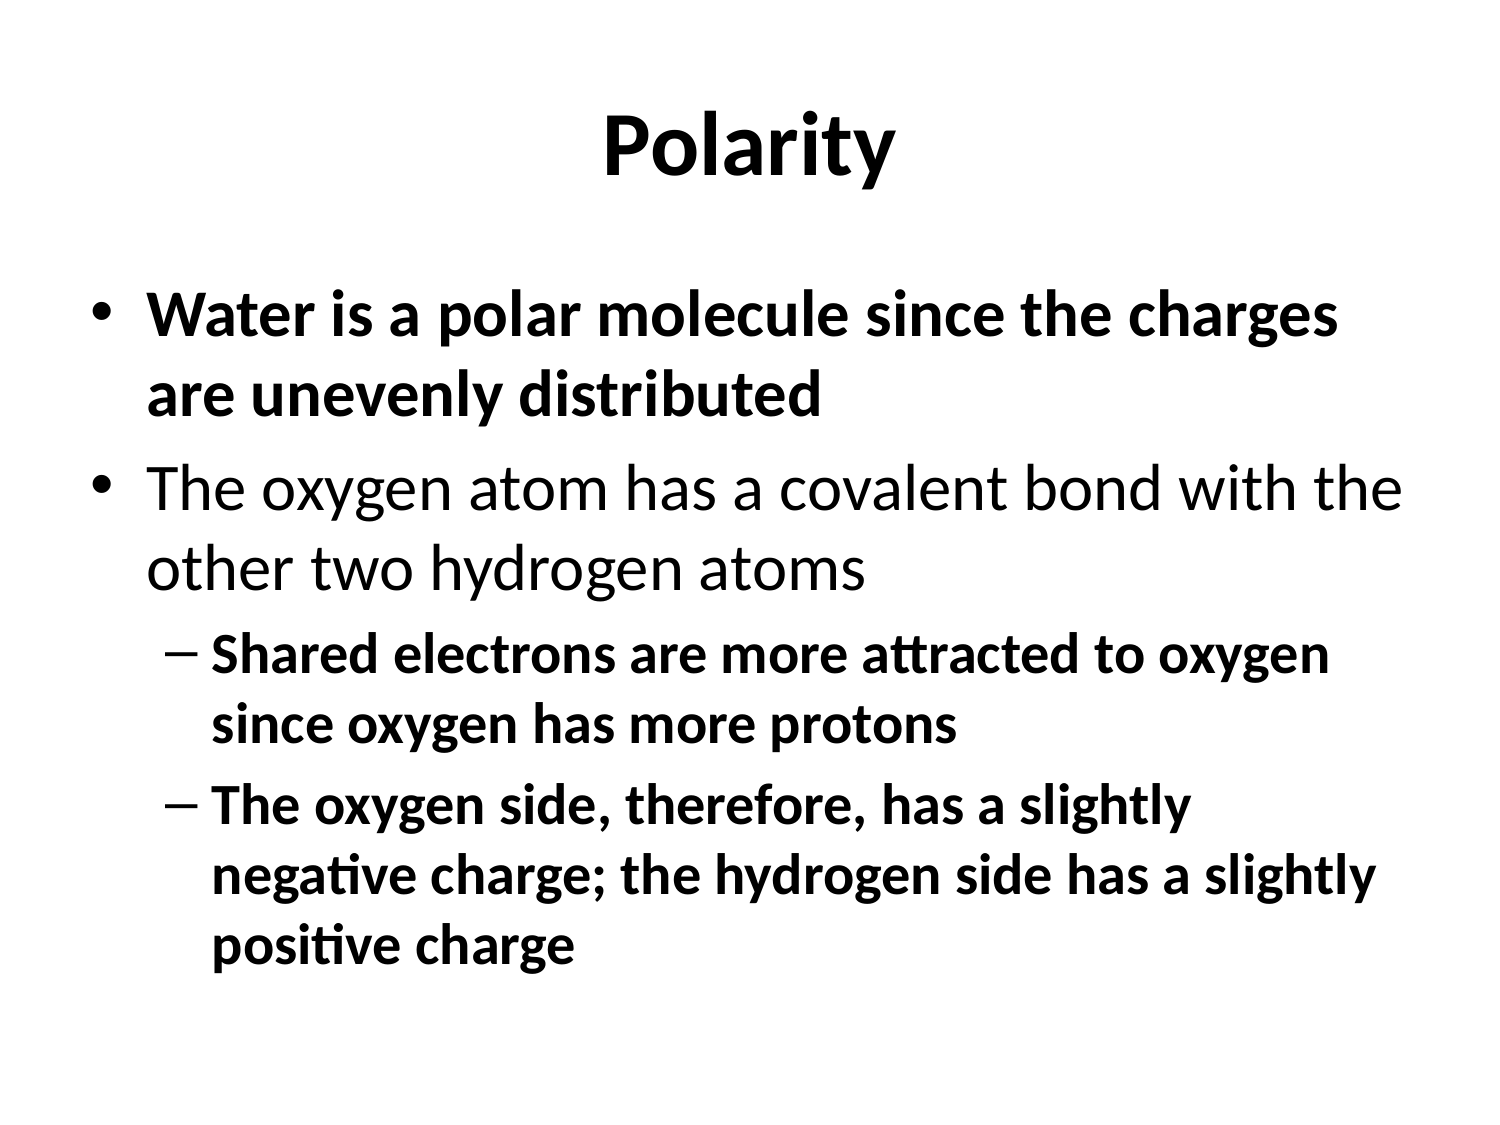

# Polarity
Water is a polar molecule since the charges are unevenly distributed
The oxygen atom has a covalent bond with the other two hydrogen atoms
Shared electrons are more attracted to oxygen since oxygen has more protons
The oxygen side, therefore, has a slightly negative charge; the hydrogen side has a slightly positive charge